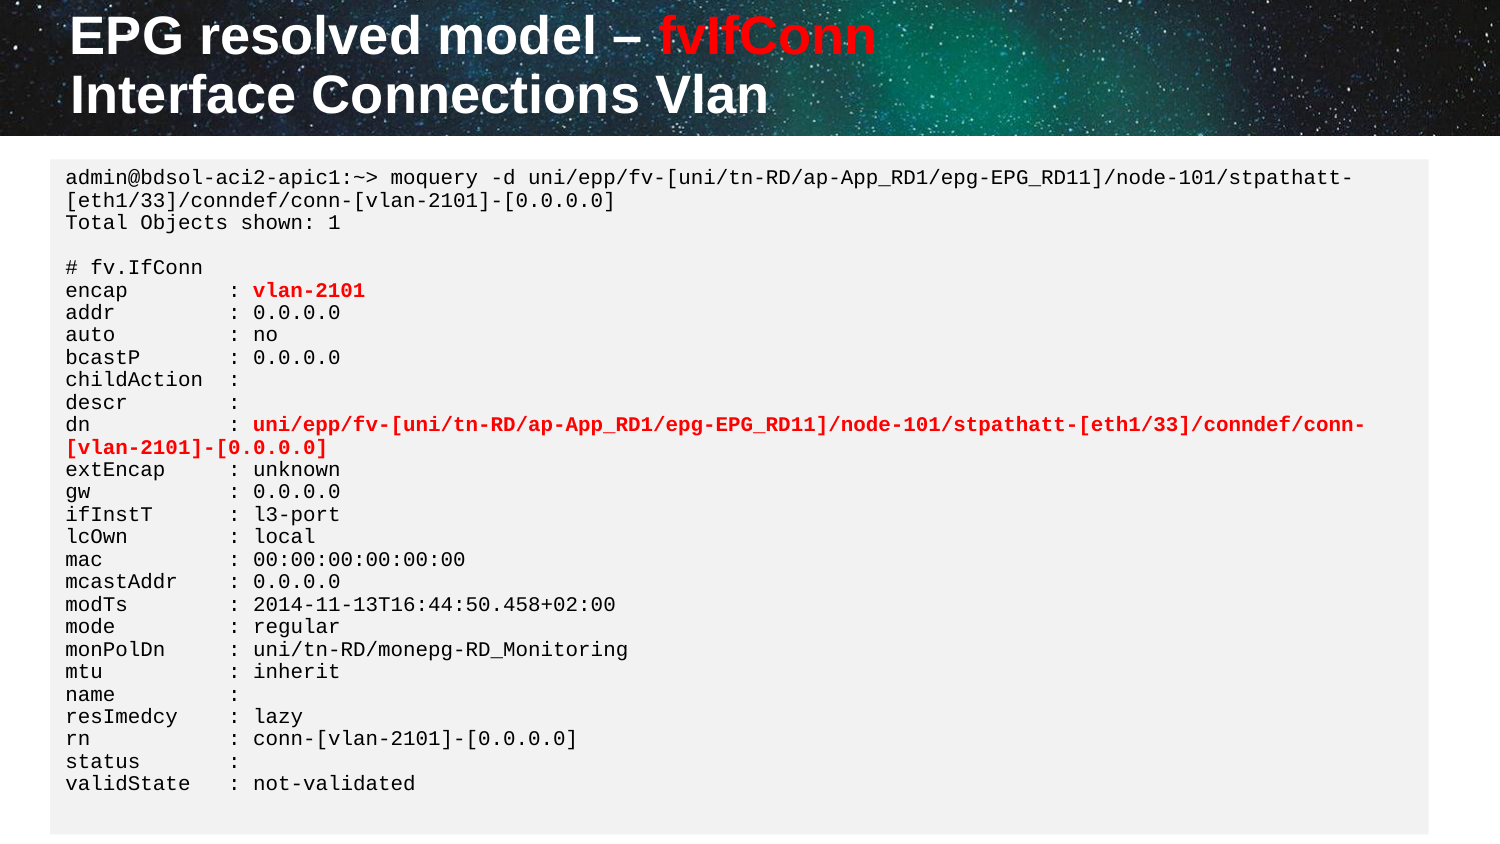

# EPG resolved model – fvIfConn Interface Connections Vlan
admin@bdsol-aci2-apic1:~> moquery -d uni/epp/fv-[uni/tn-RD/ap-App_RD1/epg-EPG_RD11]/node-101/stpathatt-[eth1/33]/conndef/conn-[vlan-2101]-[0.0.0.0]
Total Objects shown: 1

# fv.IfConn
encap        : vlan-2101
addr         : 0.0.0.0
auto         : no
bcastP       : 0.0.0.0
childAction  :
descr        :
dn           : uni/epp/fv-[uni/tn-RD/ap-App_RD1/epg-EPG_RD11]/node-101/stpathatt-[eth1/33]/conndef/conn-[vlan-2101]-[0.0.0.0]
extEncap     : unknown
gw           : 0.0.0.0
ifInstT      : l3-port
lcOwn        : local
mac          : 00:00:00:00:00:00
mcastAddr    : 0.0.0.0
modTs        : 2014-11-13T16:44:50.458+02:00
mode         : regular
monPolDn     : uni/tn-RD/monepg-RD_Monitoring
mtu          : inherit
name         :
resImedcy    : lazy
rn           : conn-[vlan-2101]-[0.0.0.0]
status       :
validState   : not-validated